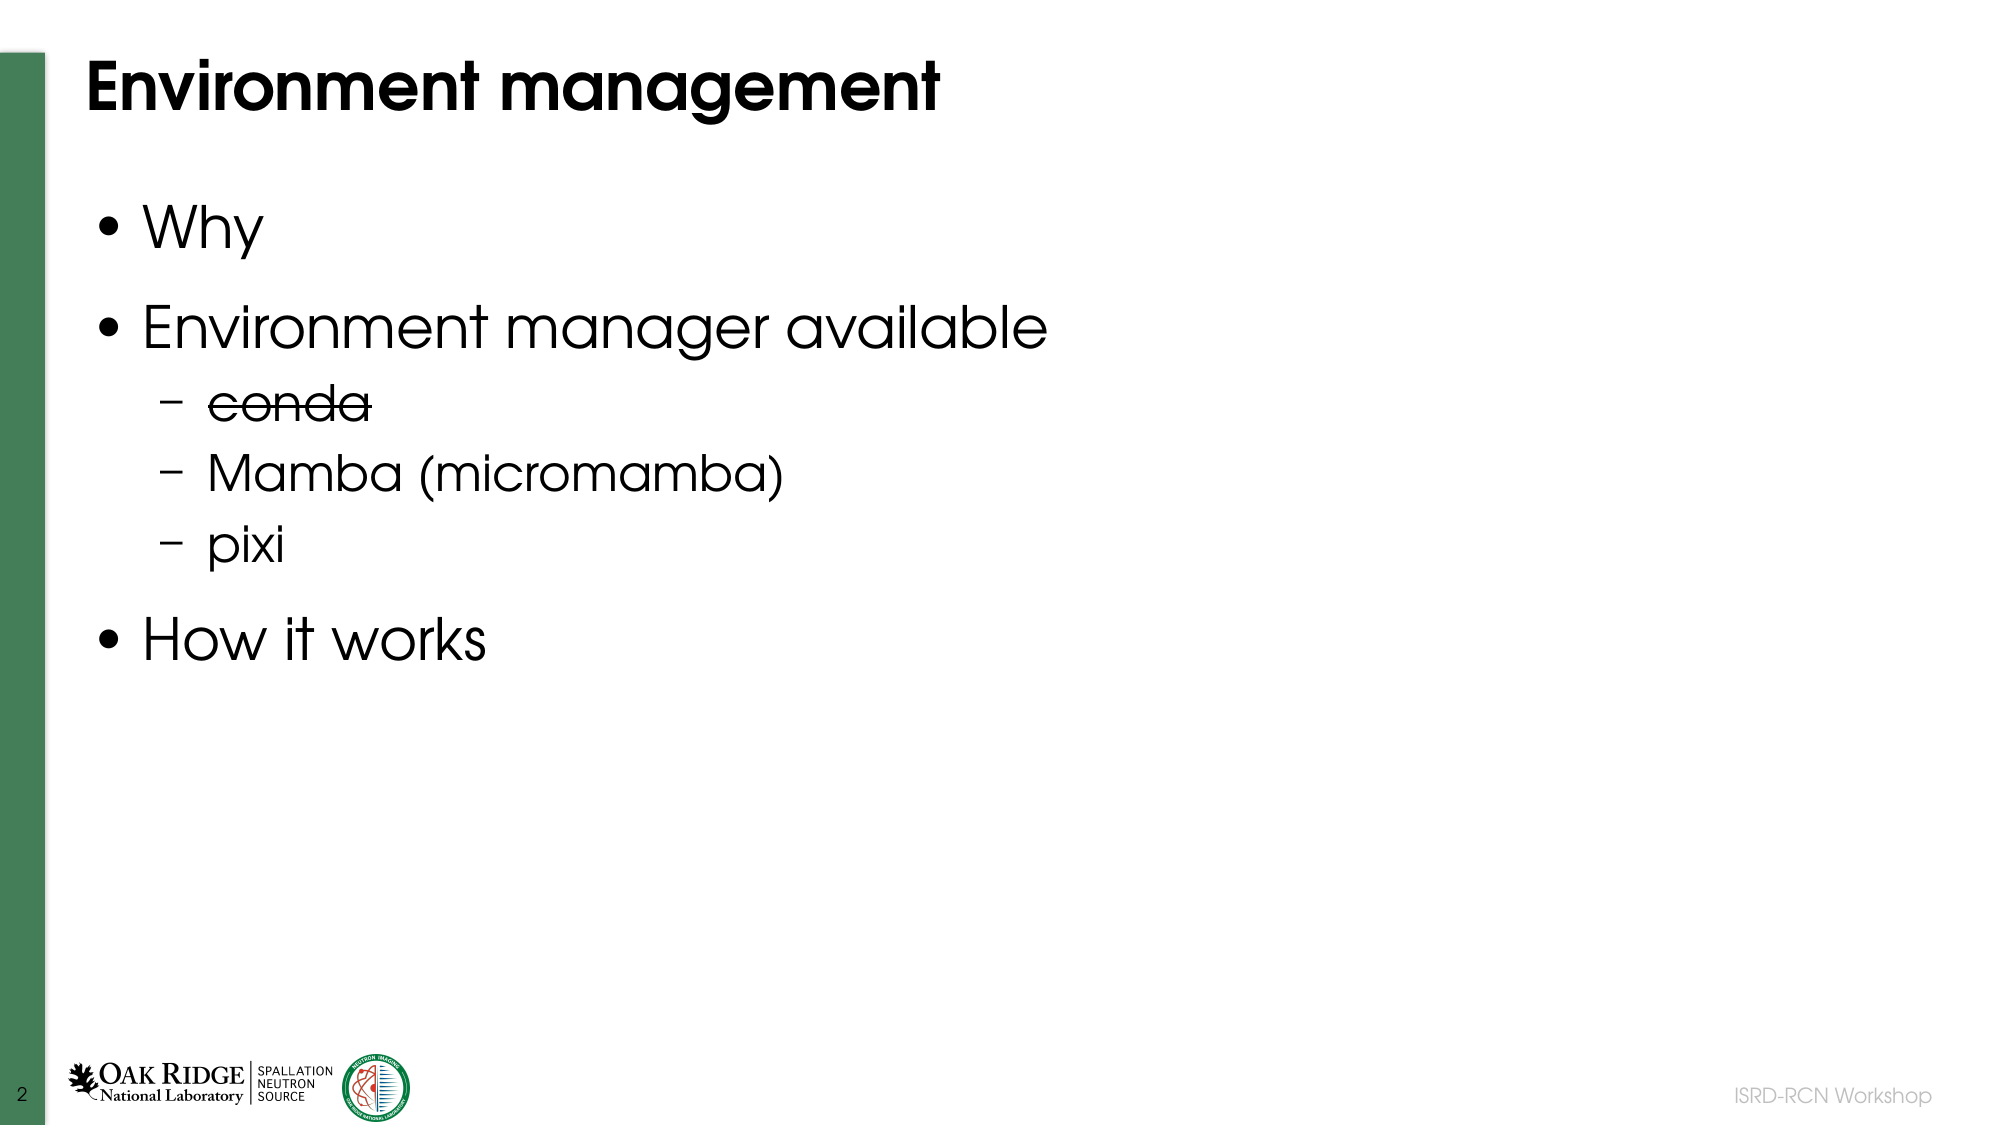

# Environment management
Why
Environment manager available
conda
Mamba (micromamba)
pixi
How it works